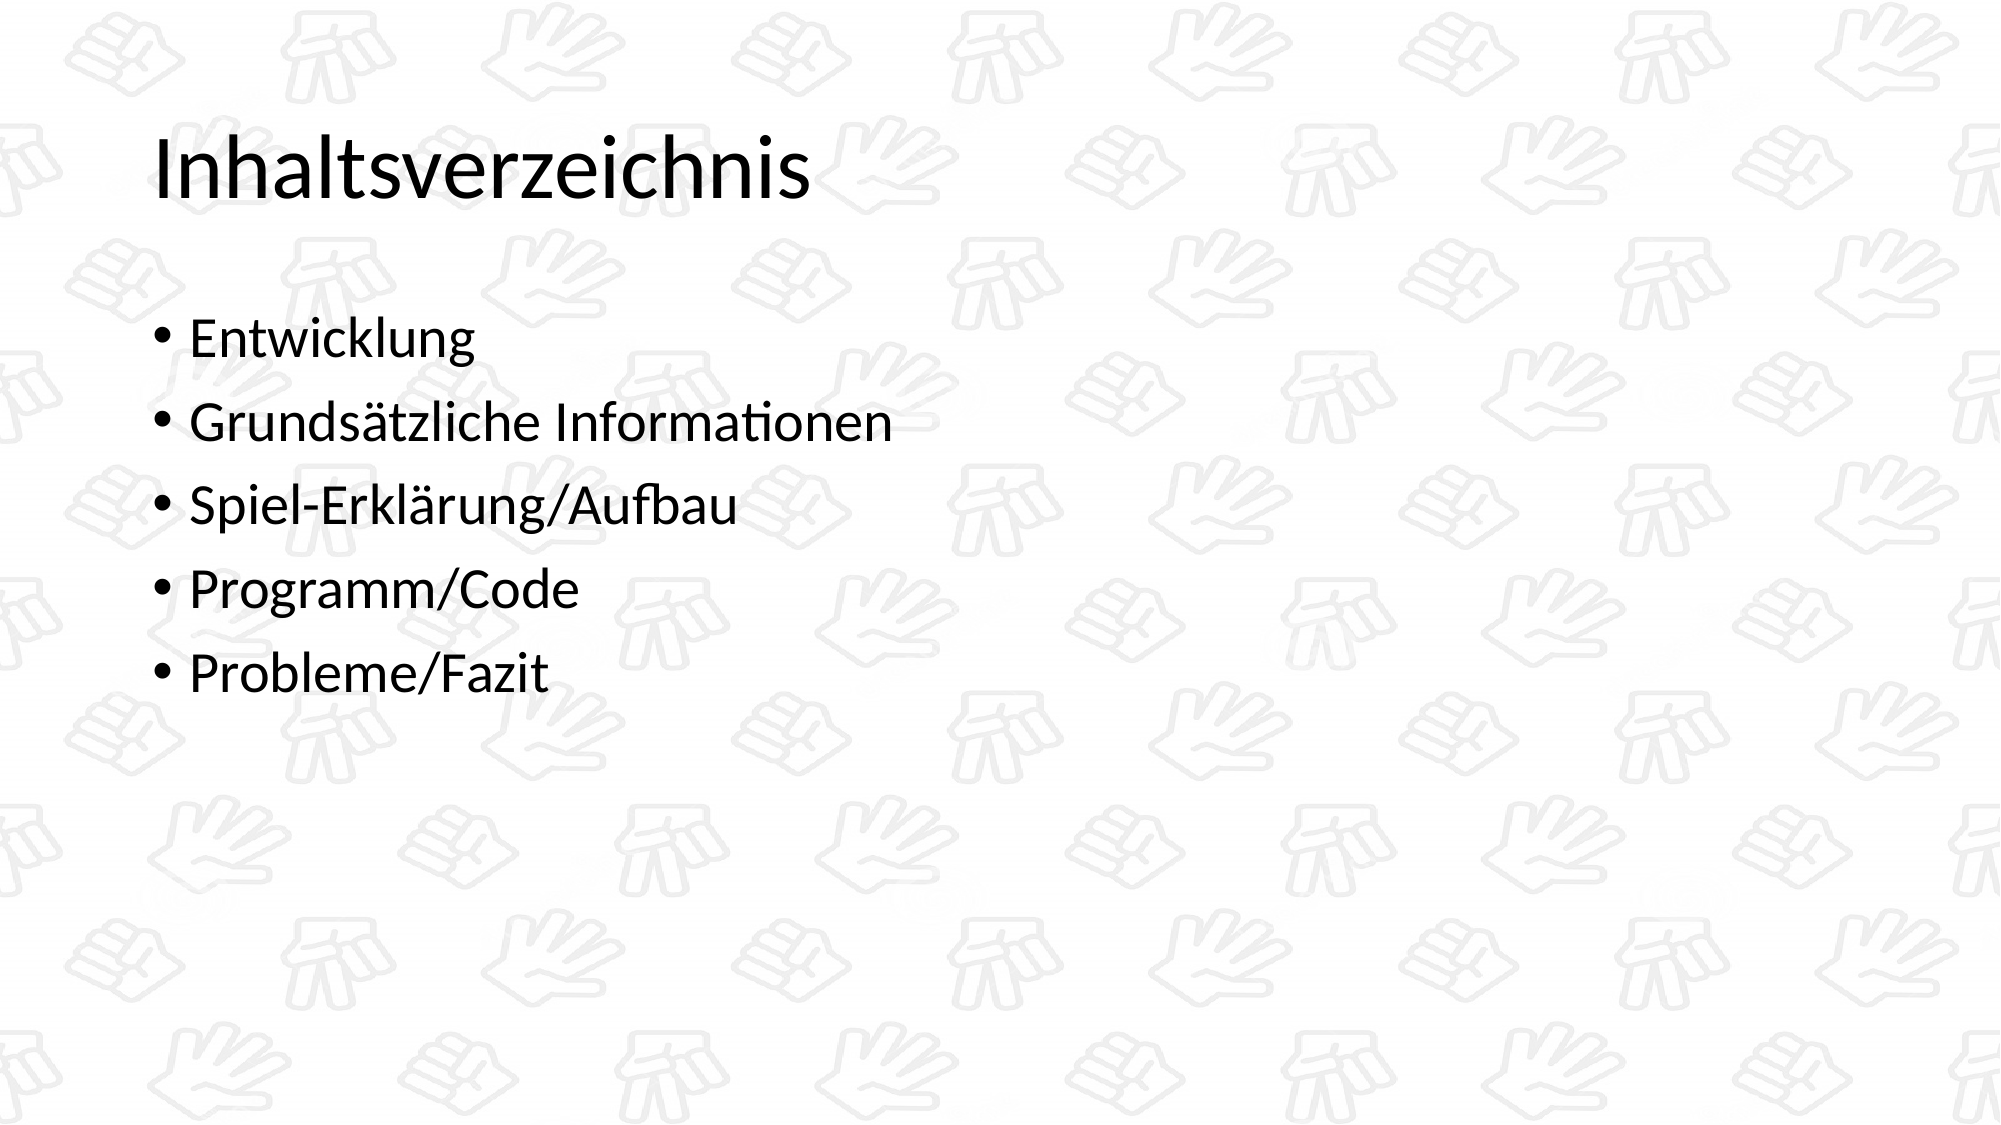

# Inhaltsverzeichnis
Entwicklung
Grundsätzliche Informationen
Spiel-Erklärung/Aufbau
Programm/Code
Probleme/Fazit